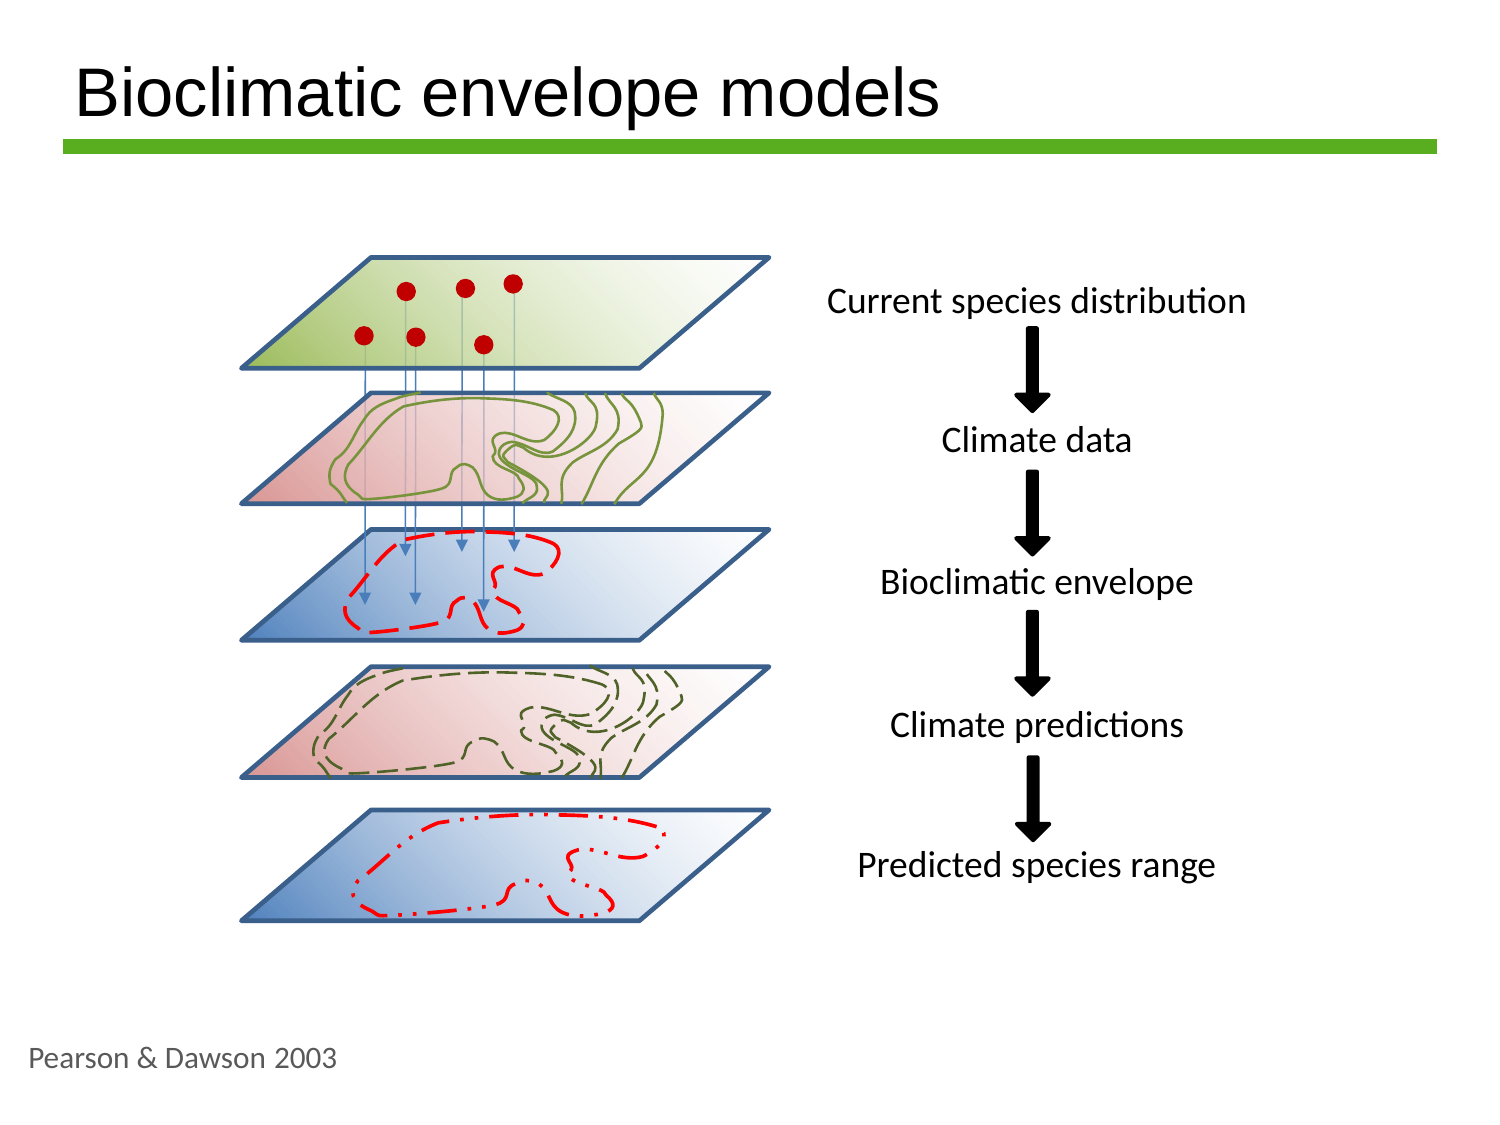

Bioclimatic envelope models

Current species distribution

Climate data

Bioclimatic envelope

Climate predictions

Predicted species range
Pearson & Dawson 2003